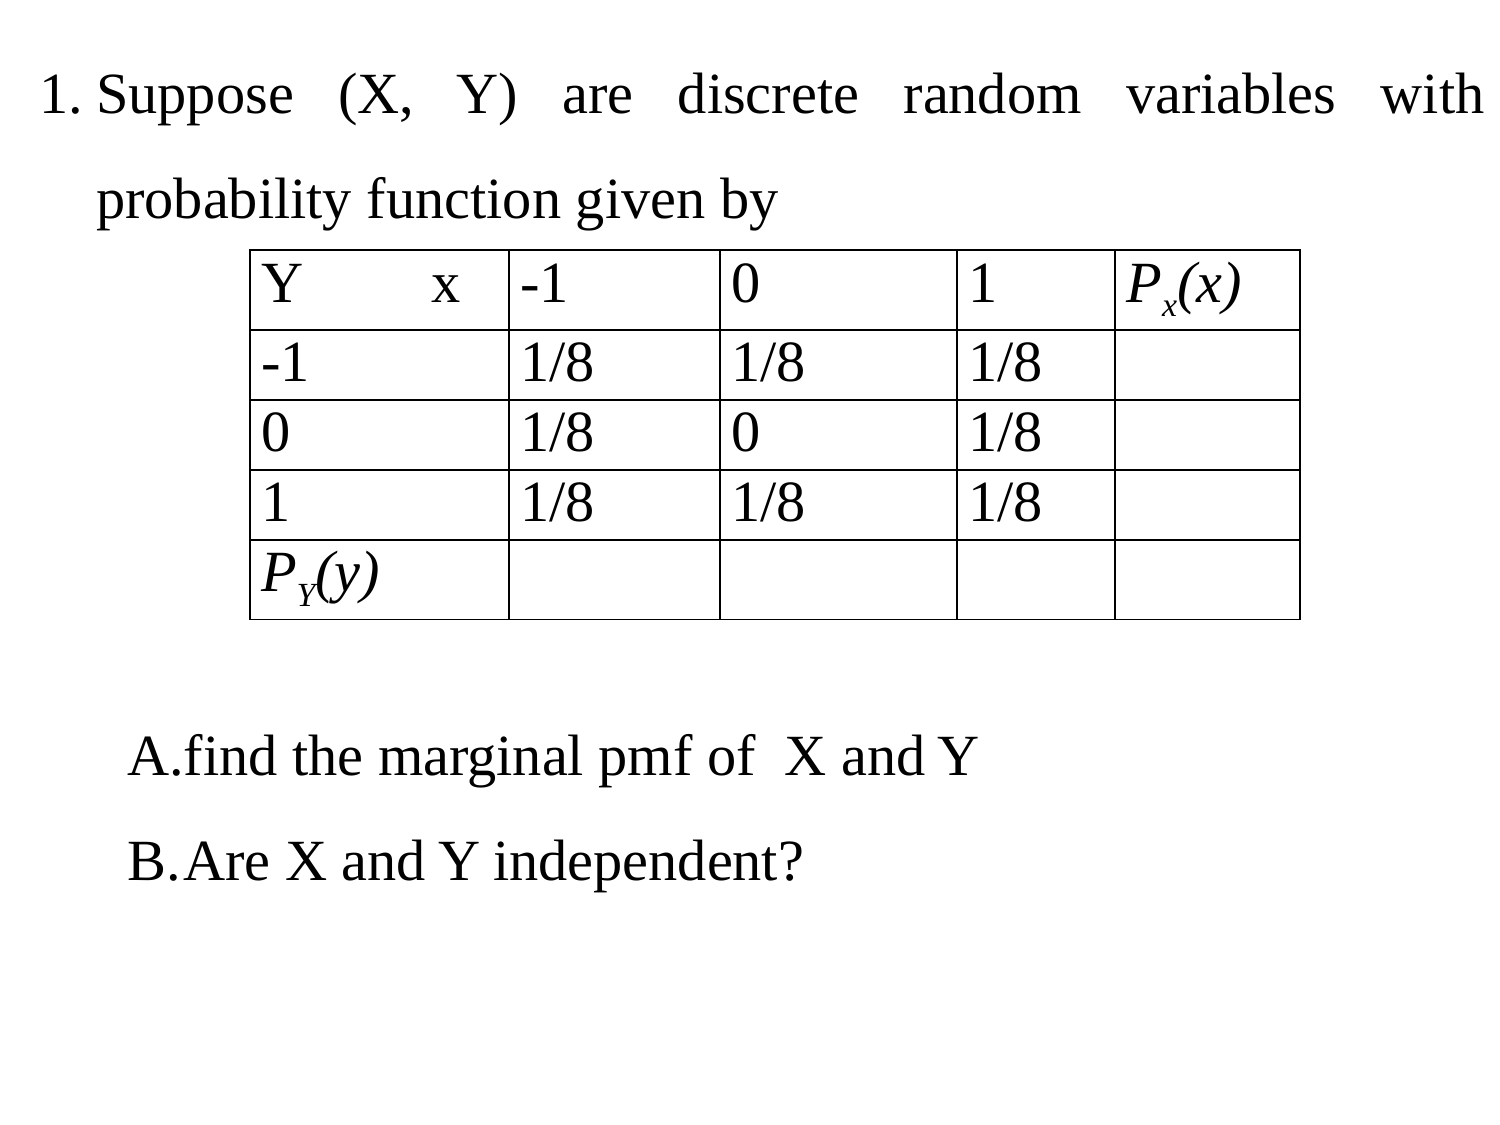

Suppose (X, Y) are discrete random variables with probability function given by
| Y x | -1 | 0 | 1 | Px(x) |
| --- | --- | --- | --- | --- |
| -1 | 1/8 | 1/8 | 1/8 |  |
| 0 | 1/8 | 0 | 1/8 |  |
| 1 | 1/8 | 1/8 | 1/8 |  |
| PY(y) |  |  |  |  |
find the marginal pmf of  X and Y
Are X and Y independent?